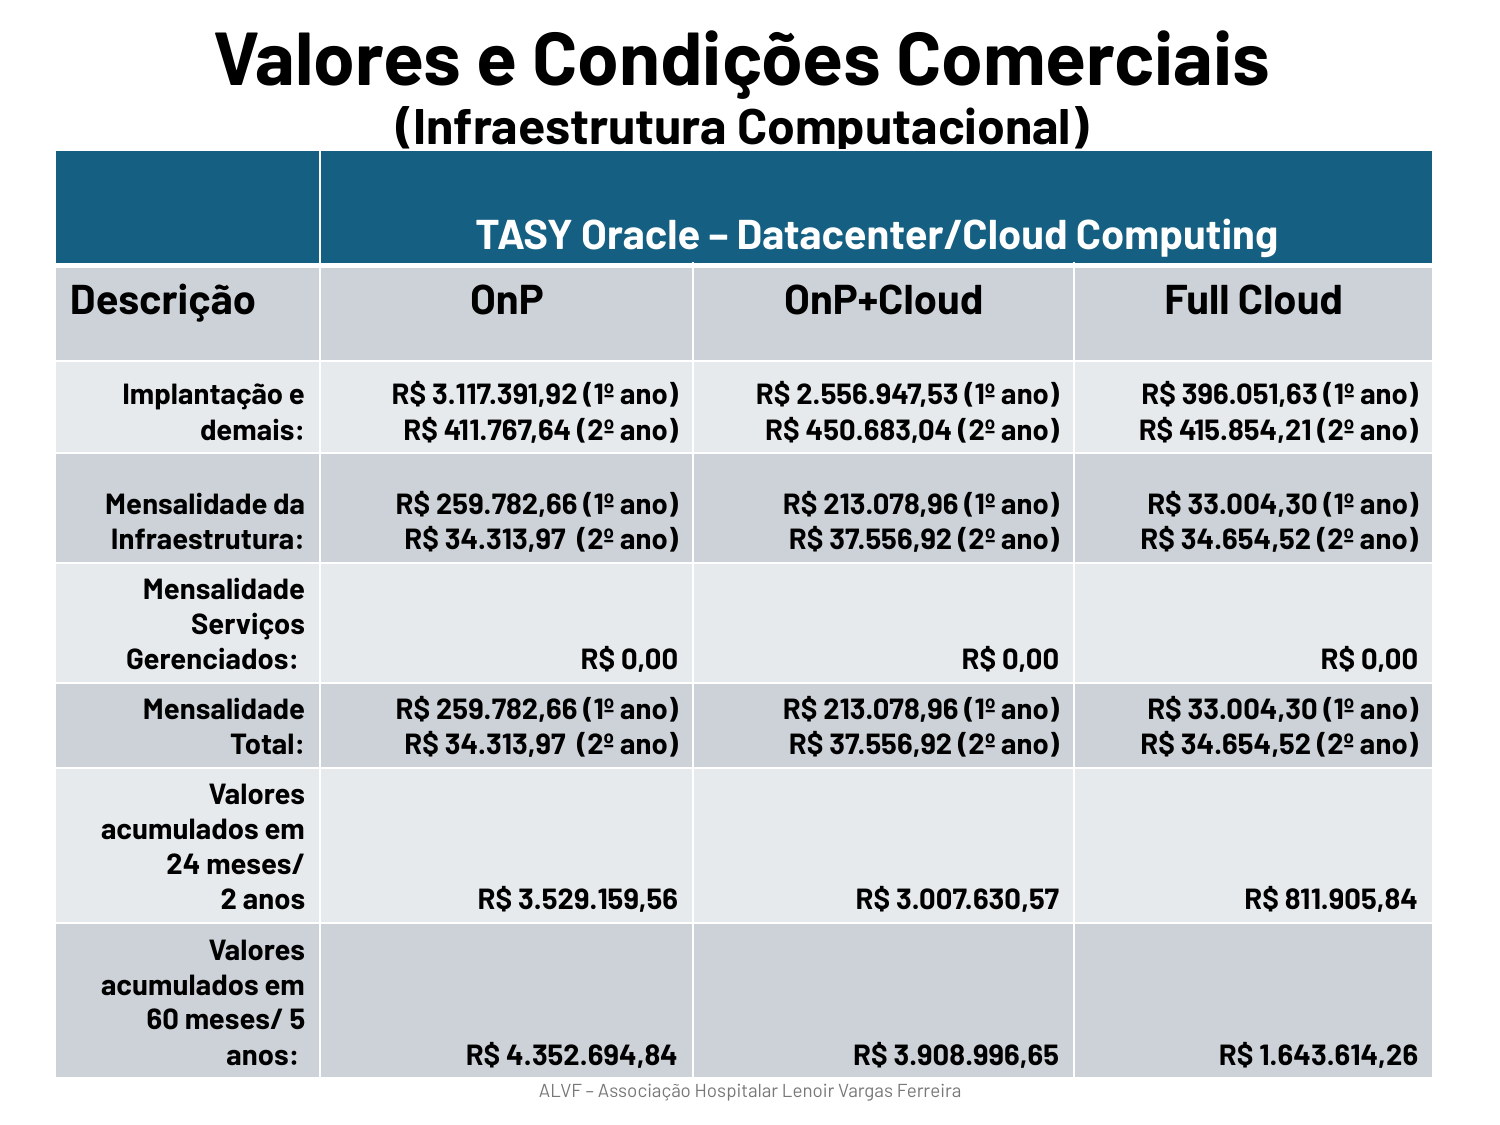

# Valores e Condições Comerciais (Infraestrutura Computacional)
|  | TASY Oracle – Datacenter/Cloud Computing |  |  |
| --- | --- | --- | --- |
| Descrição | OnP | OnP+Cloud | Full Cloud |
| Implantação e demais: | R$ 3.117.391,92 (1º ano) R$ 411.767,64 (2º ano) | R$ 2.556.947,53 (1º ano) R$ 450.683,04 (2º ano) | R$ 396.051,63 (1º ano) R$ 415.854,21 (2º ano) |
| Mensalidade da Infraestrutura: | R$ 259.782,66 (1º ano) R$ 34.313,97 (2º ano) | R$ 213.078,96 (1º ano) R$ 37.556,92 (2º ano) | R$ 33.004,30 (1º ano) R$ 34.654,52 (2º ano) |
| Mensalidade Serviços Gerenciados: | R$ 0,00 | R$ 0,00 | R$ 0,00 |
| Mensalidade Total: | R$ 259.782,66 (1º ano) R$ 34.313,97 (2º ano) | R$ 213.078,96 (1º ano) R$ 37.556,92 (2º ano) | R$ 33.004,30 (1º ano) R$ 34.654,52 (2º ano) |
| Valores acumulados em 24 meses/ 2 anos | R$ 3.529.159,56 | R$ 3.007.630,57 | R$ 811.905,84 |
| Valores acumulados em 60 meses/ 5 anos: | R$ 4.352.694,84 | R$ 3.908.996,65 | R$ 1.643.614,26 |
ALVF – Associação Hospitalar Lenoir Vargas Ferreira